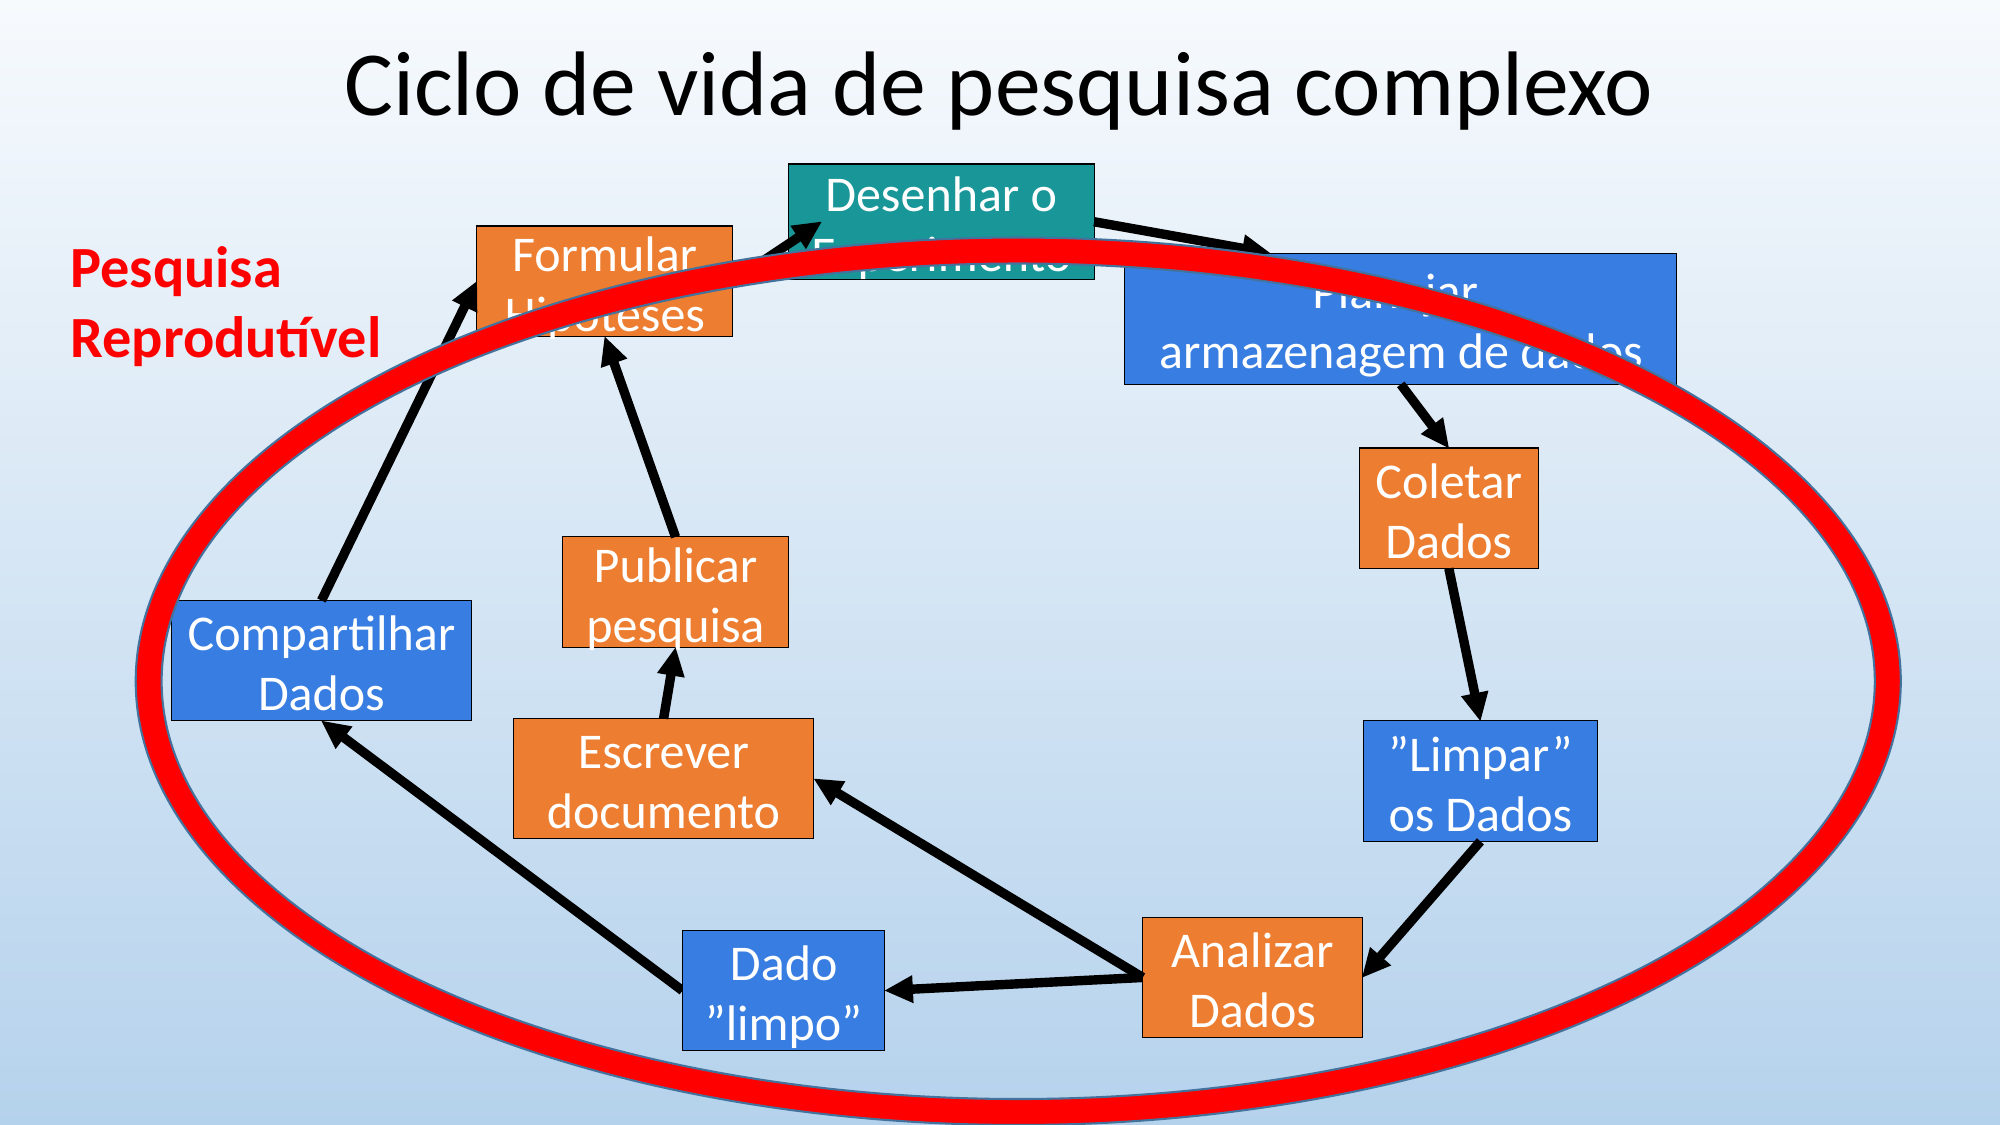

Ciclo de vida de pesquisa complexo
Desenhar o Experimento
Pesquisa
Reprodutível

Formular
Hipóteses
Planejar
armazenagem de dados
Coletar Dados
Publicar pesquisa
Compartilhar Dados
Escrever documento
”Limpar” os Dados
Analizar Dados
Dado ”limpo”